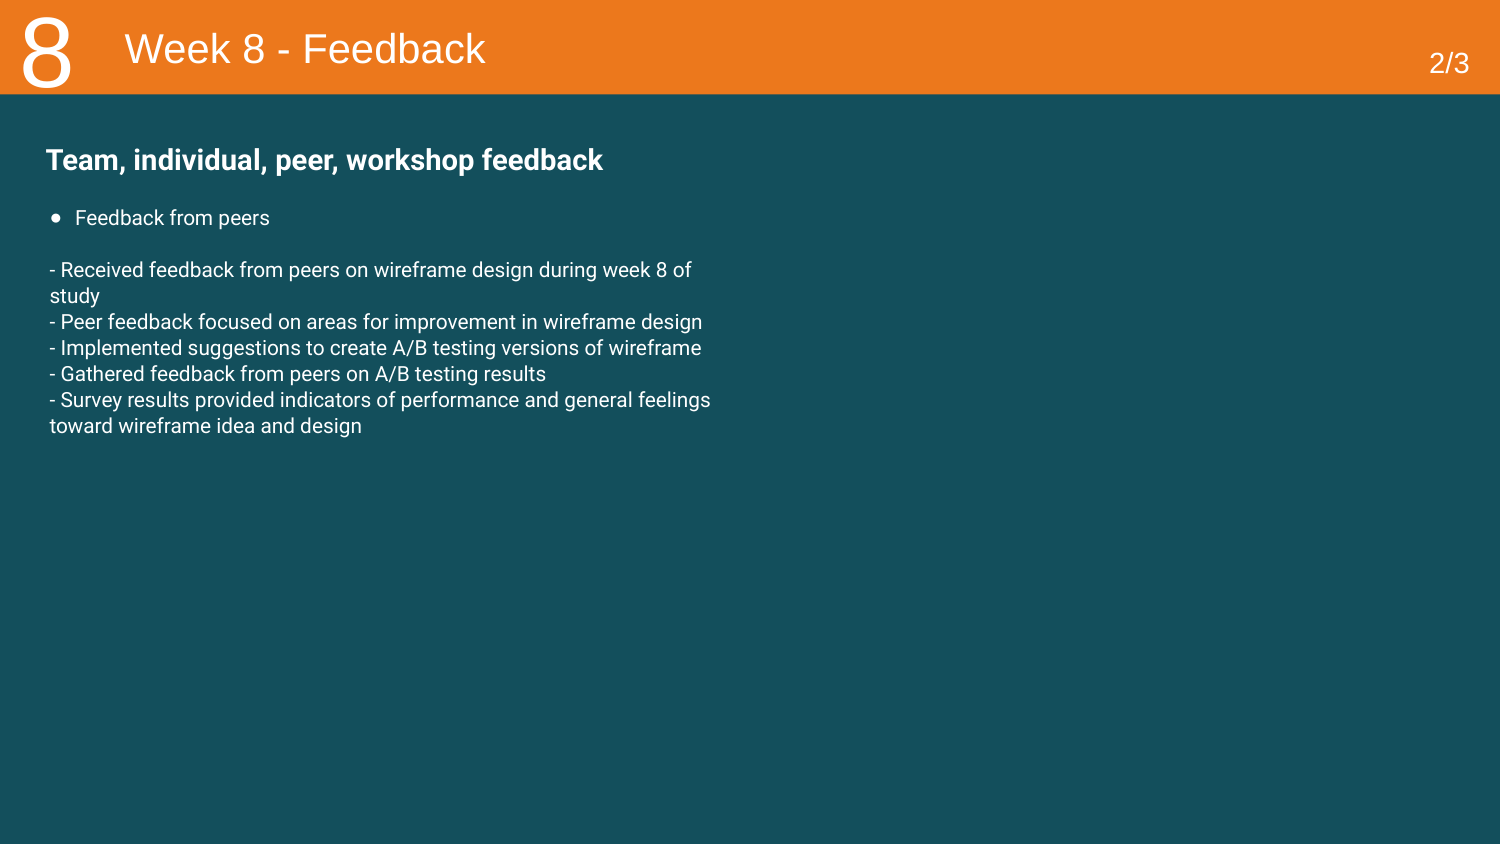

8
# Week 8 - Feedback
2/3
Team, individual, peer, workshop feedback
Feedback from peers

- Received feedback from peers on wireframe design during week 8 of study
- Peer feedback focused on areas for improvement in wireframe design
- Implemented suggestions to create A/B testing versions of wireframe
- Gathered feedback from peers on A/B testing results
- Survey results provided indicators of performance and general feelings toward wireframe idea and design